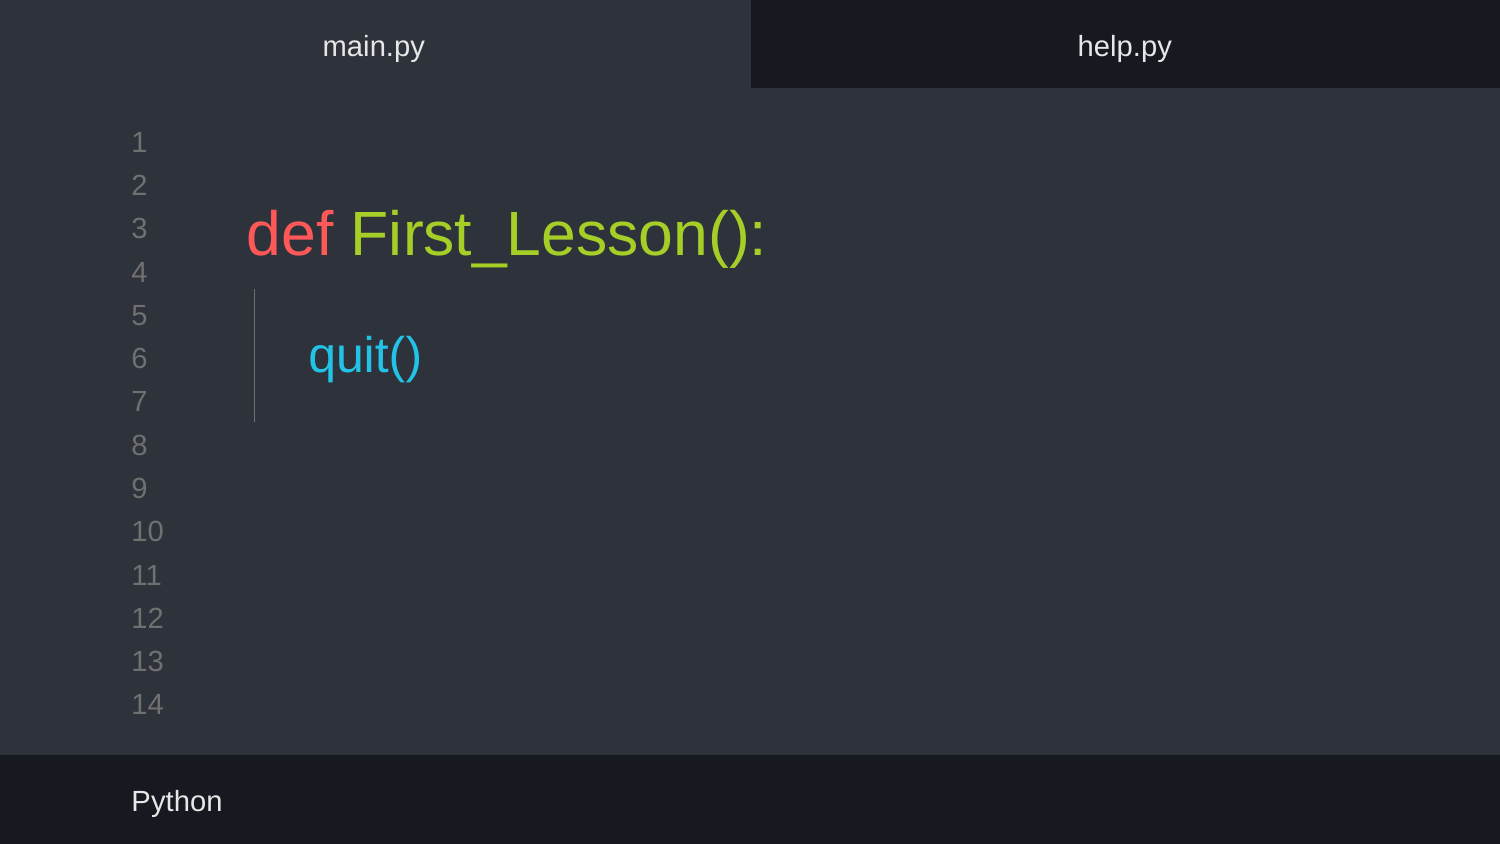

main.py
help.py
# def First_Lesson():
quit()
Python